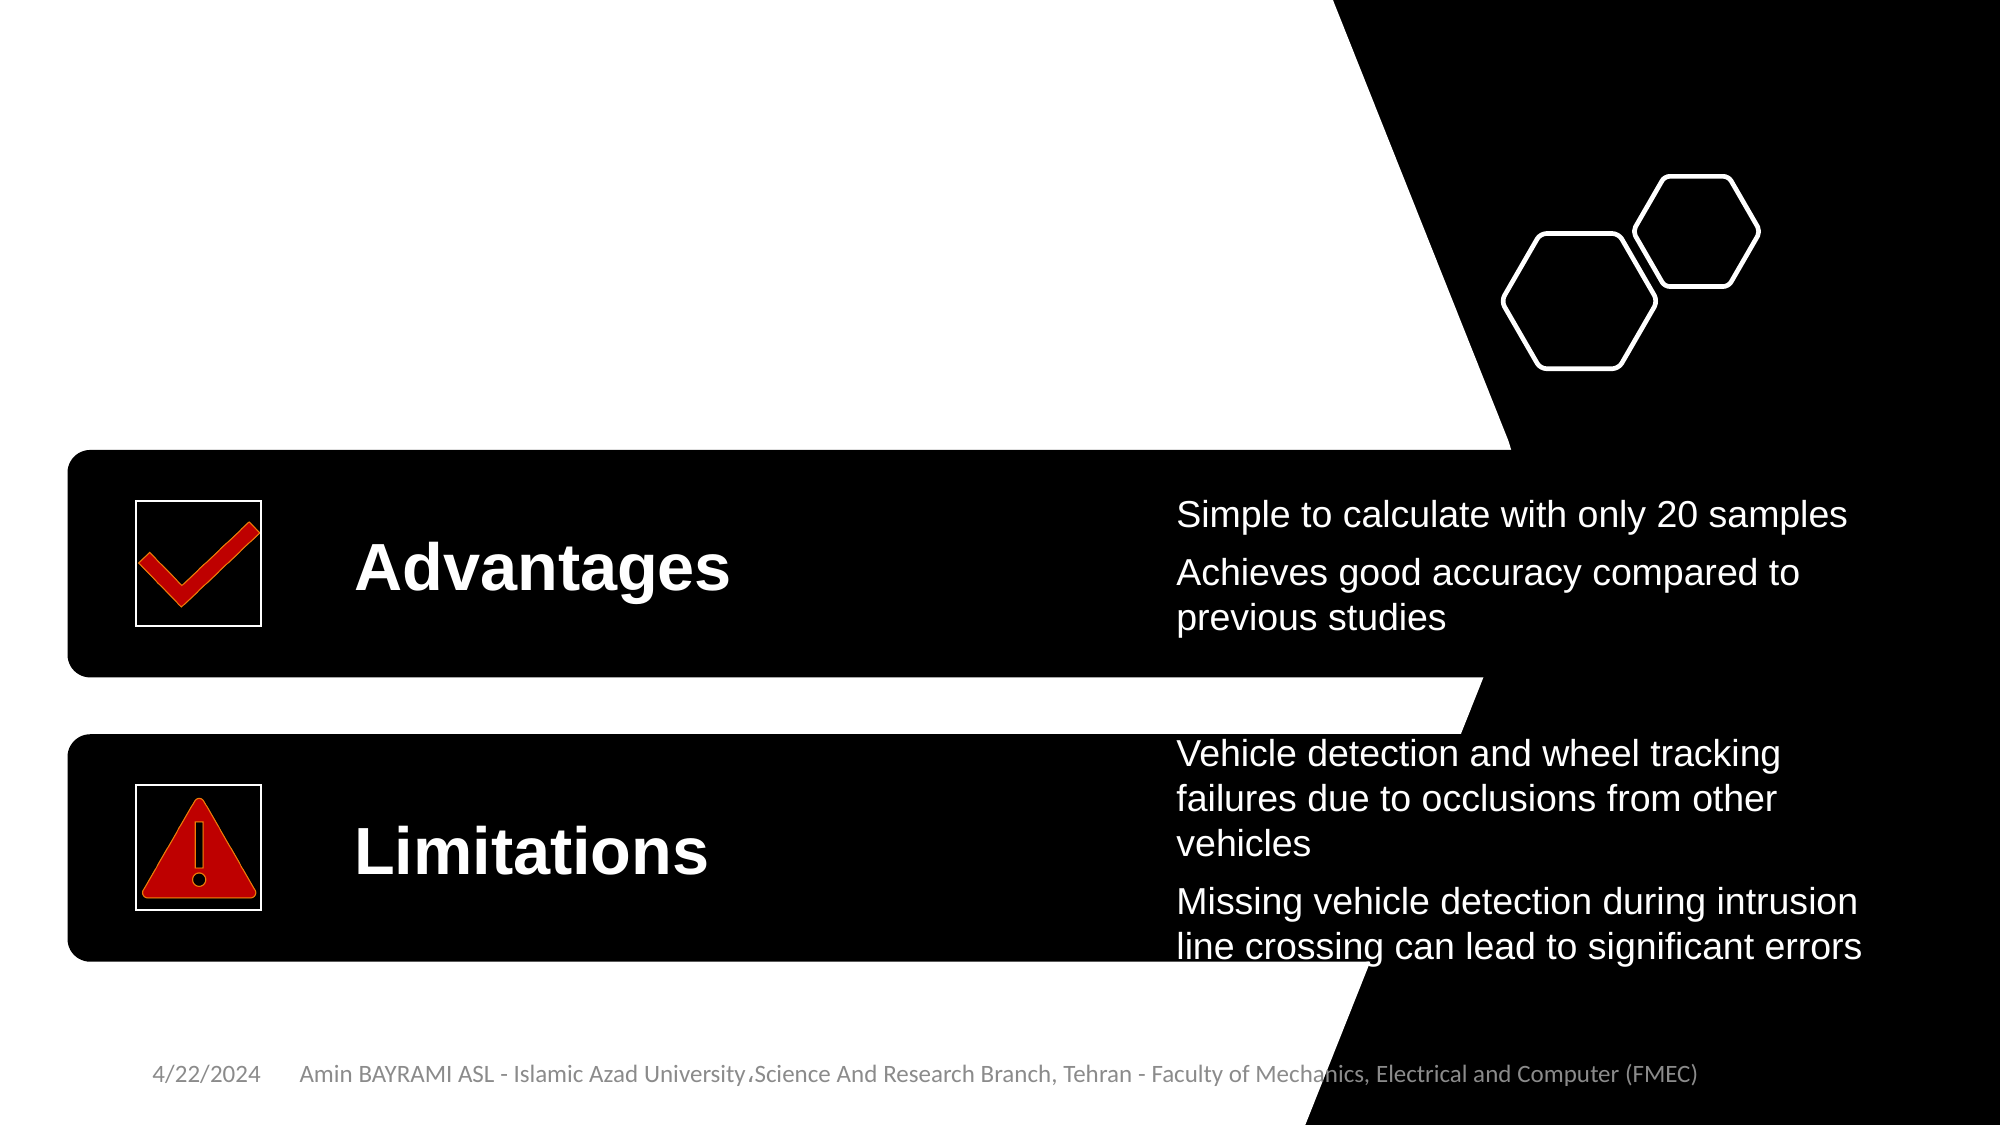

Advantages
Simple to calculate with only 20 samples
Achieves good accuracy compared to previous studies
Limitations
Vehicle detection and wheel tracking failures due to occlusions from other vehicles
Missing vehicle detection during intrusion line crossing can lead to significant errors

4/22/2024
Amin BAYRAMI ASL - Islamic Azad University،Science And Research Branch, Tehran - Faculty of Mechanics, Electrical and Computer (FMEC)
4